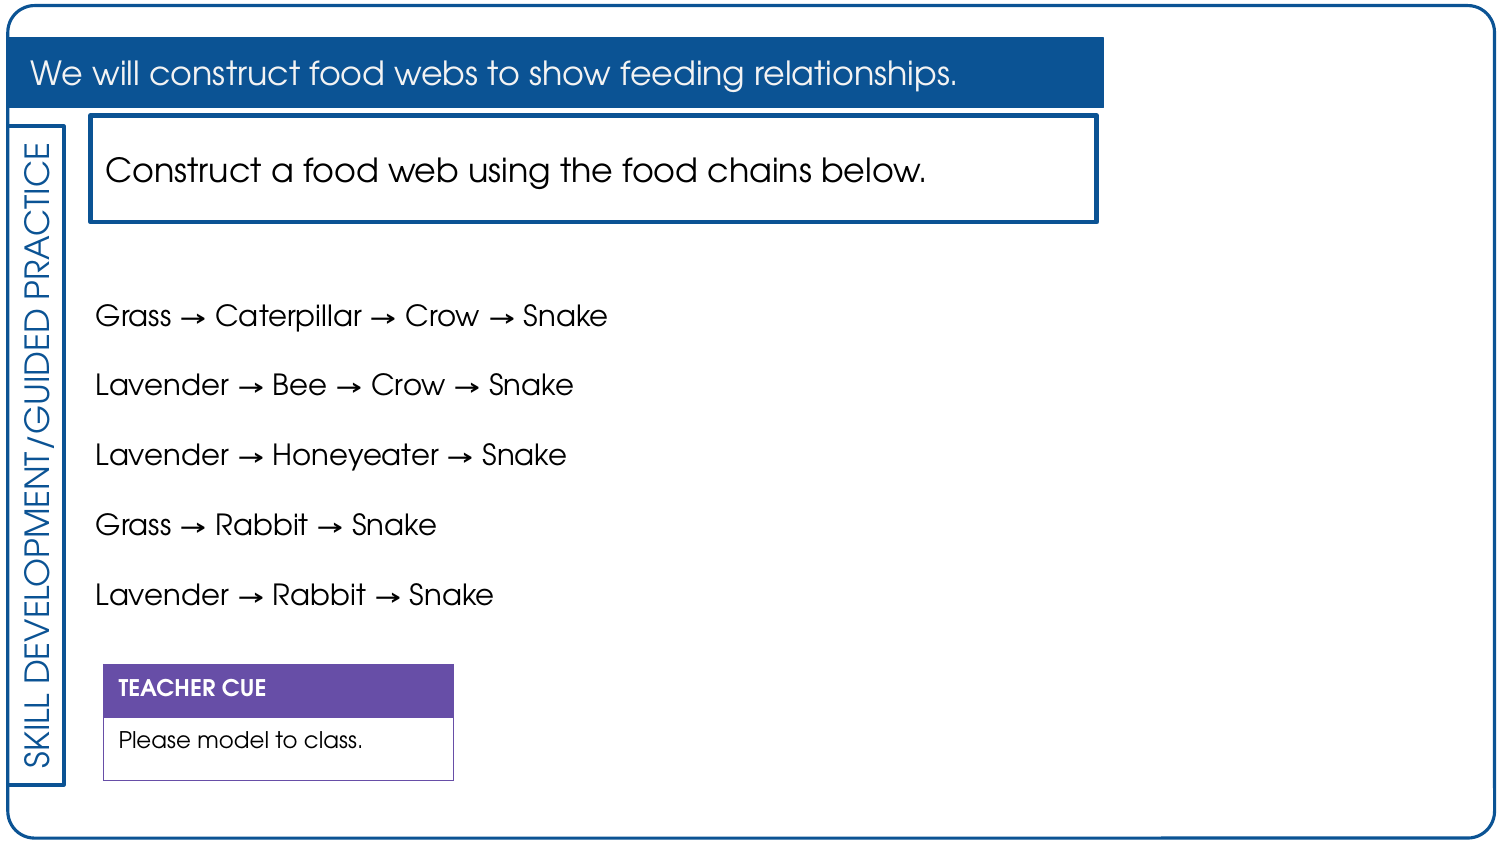

We will construct food webs to show feeding relationships.
Construct a food web using the food chains below.

Grass → Caterpillar → Crow → Snake

Lavender → Bee → Crow → Snake

Lavender → Honeyeater → Snake

Grass → Rabbit → Snake

Lavender → Rabbit → Snake

| TEACHER CUE |
| --- |
| Please model to class. |